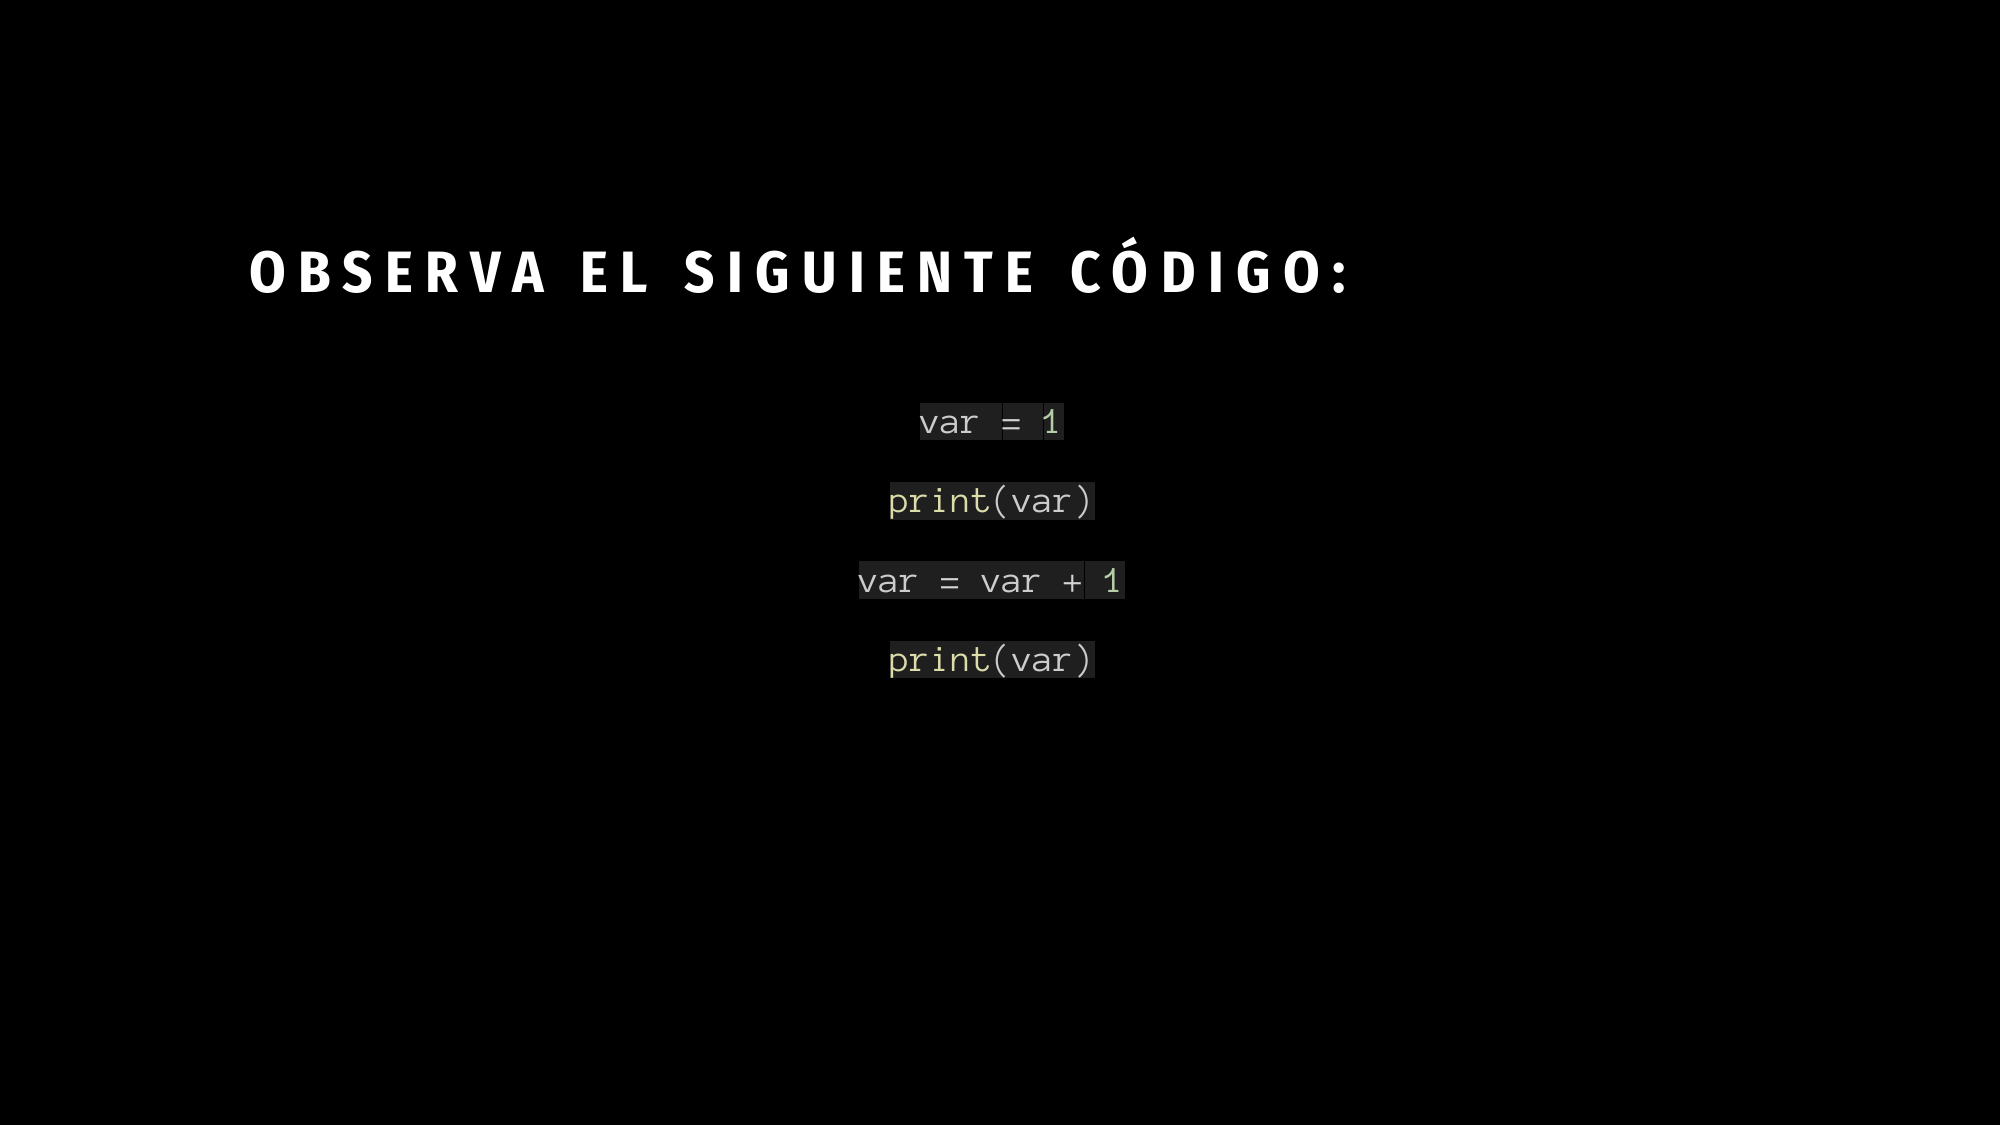

# Observa el siguiente código:
var = 1
print(var)
var = var + 1
print(var)